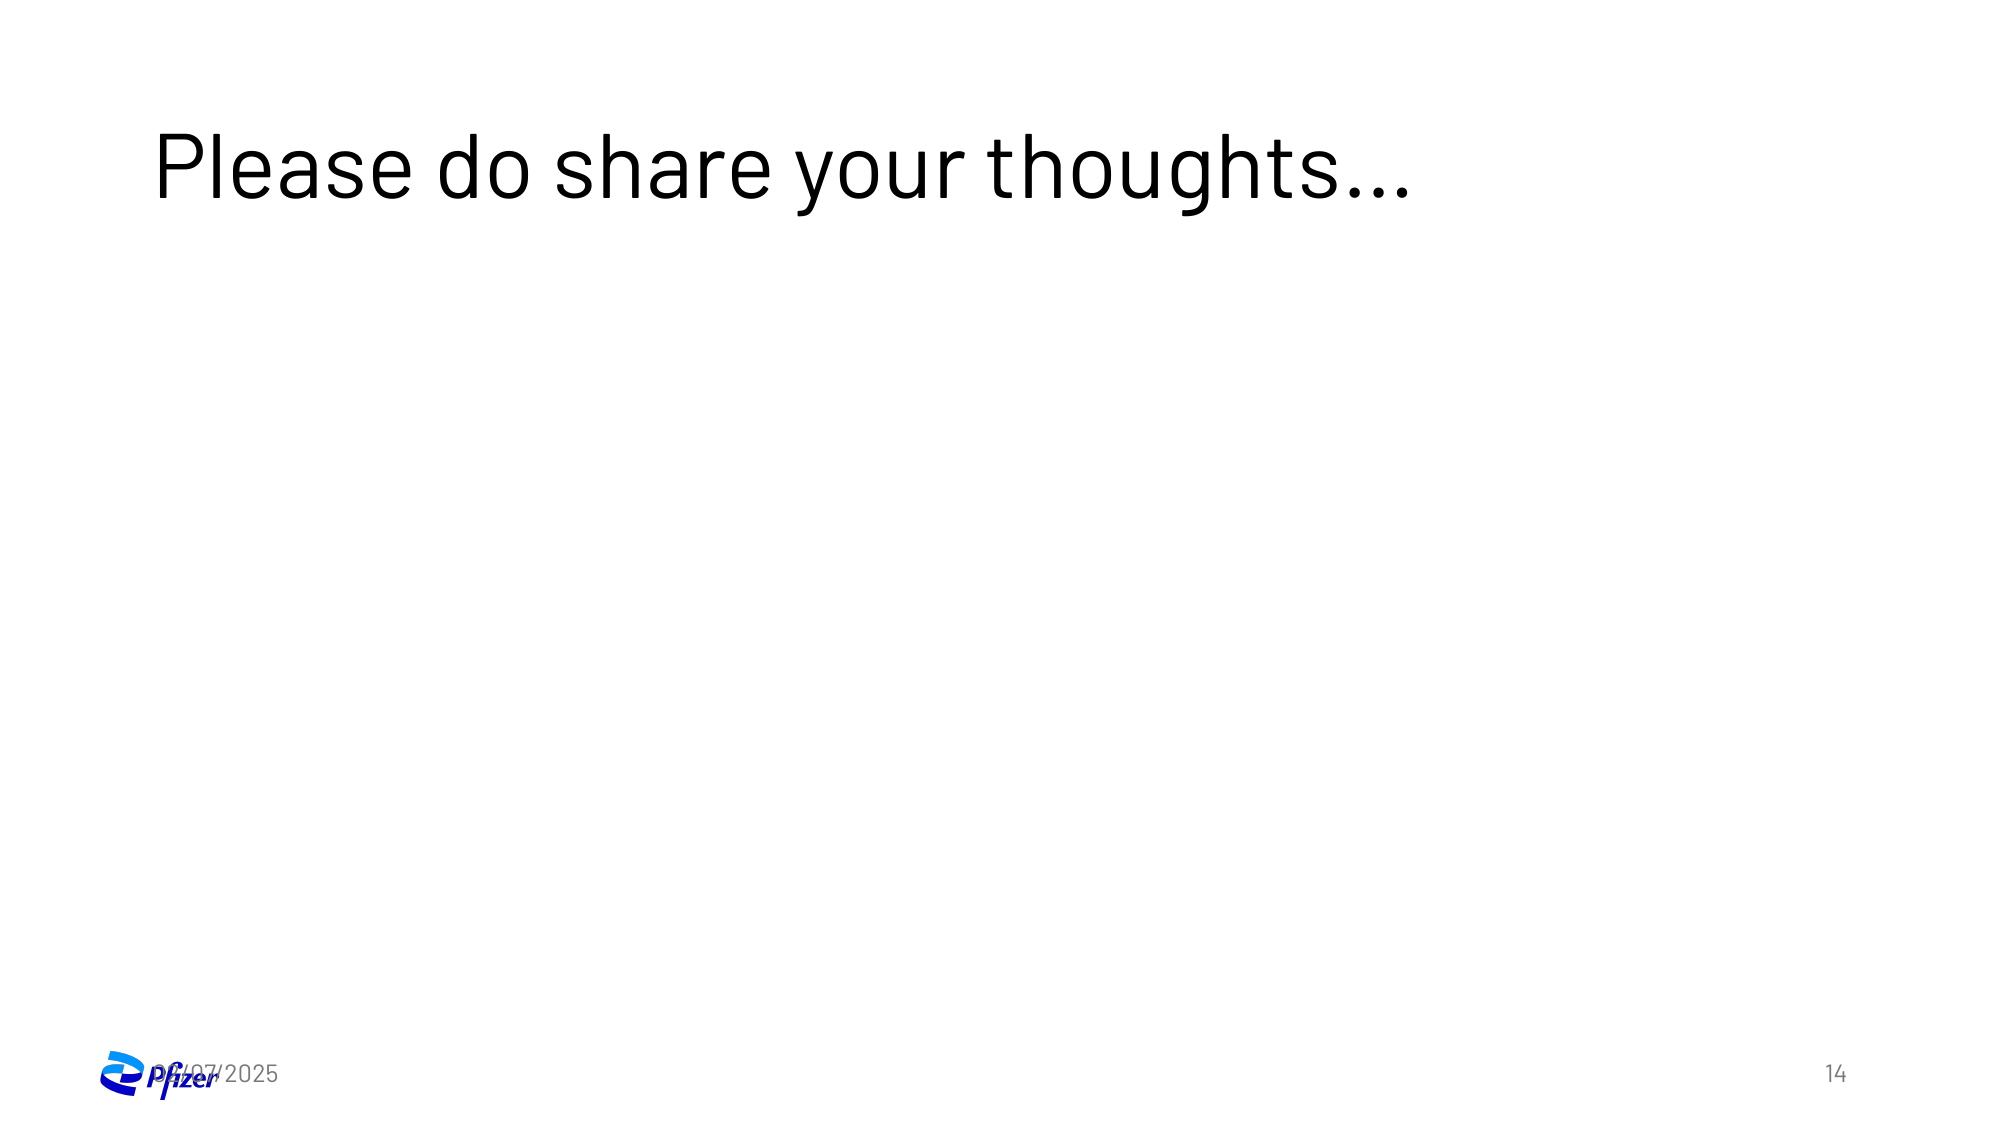

# Please do share your thoughts…
02/07/2025

14